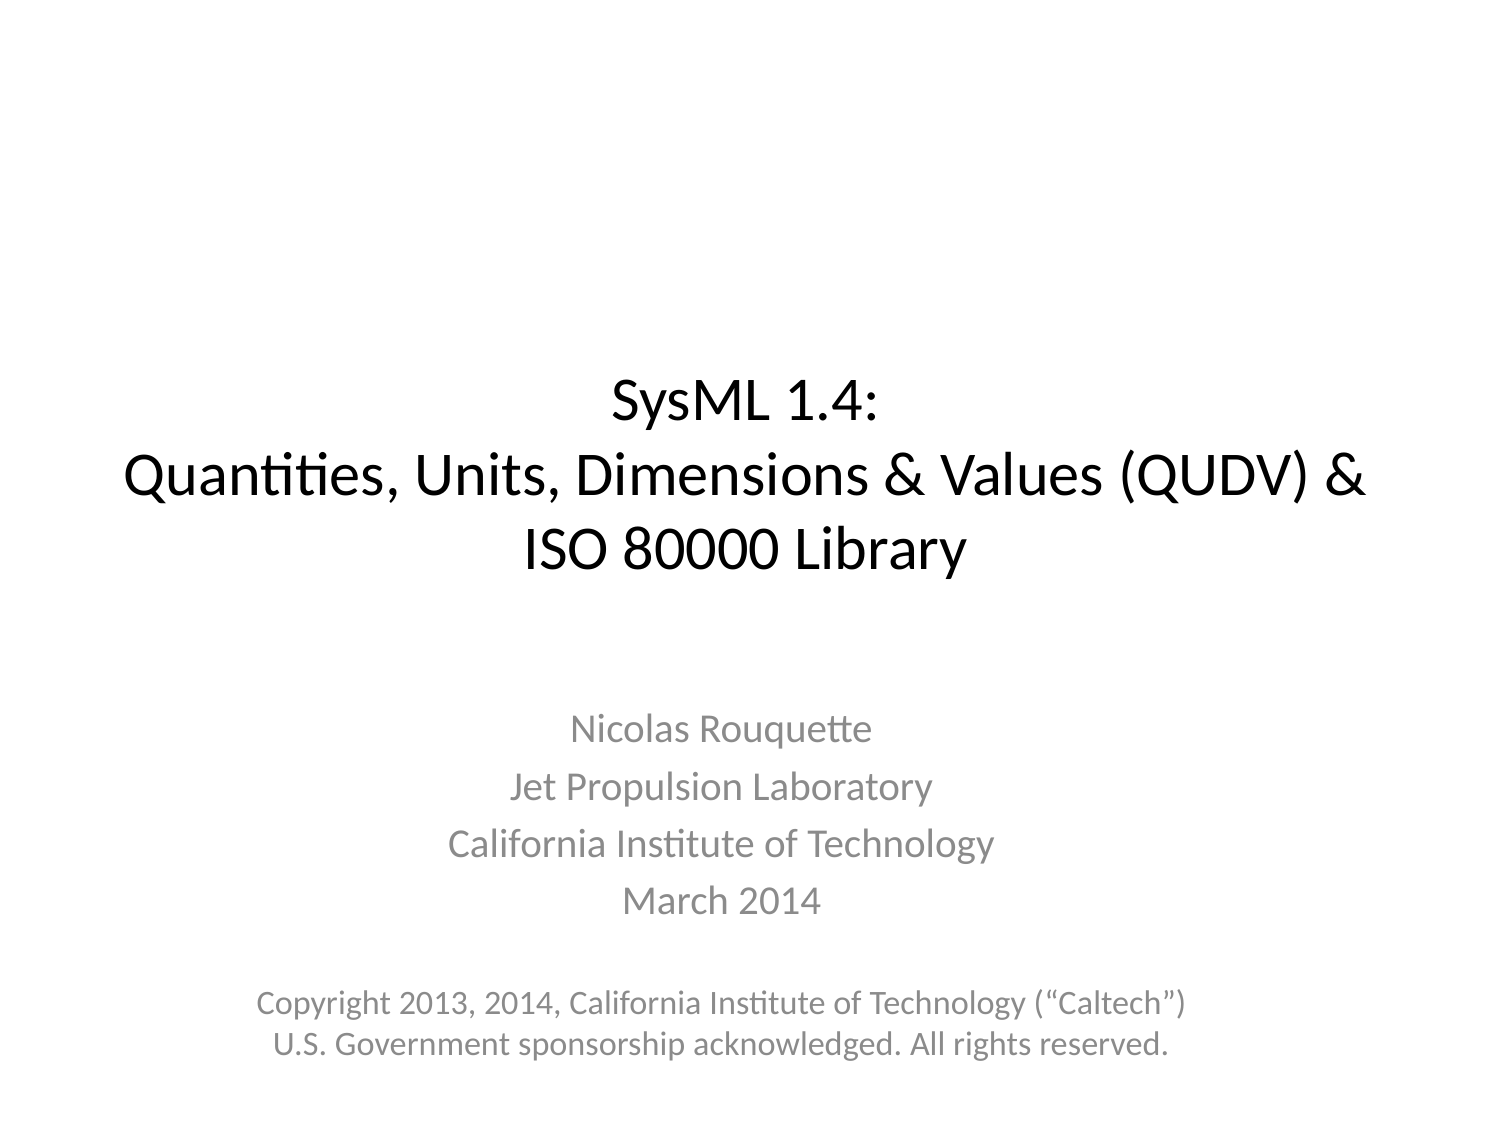

# SysML 1.4: Quantities, Units, Dimensions & Values (QUDV) & ISO 80000 Library
Nicolas Rouquette
Jet Propulsion Laboratory
California Institute of Technology
March 2014
Copyright 2013, 2014, California Institute of Technology (“Caltech”)
U.S. Government sponsorship acknowledged. All rights reserved.